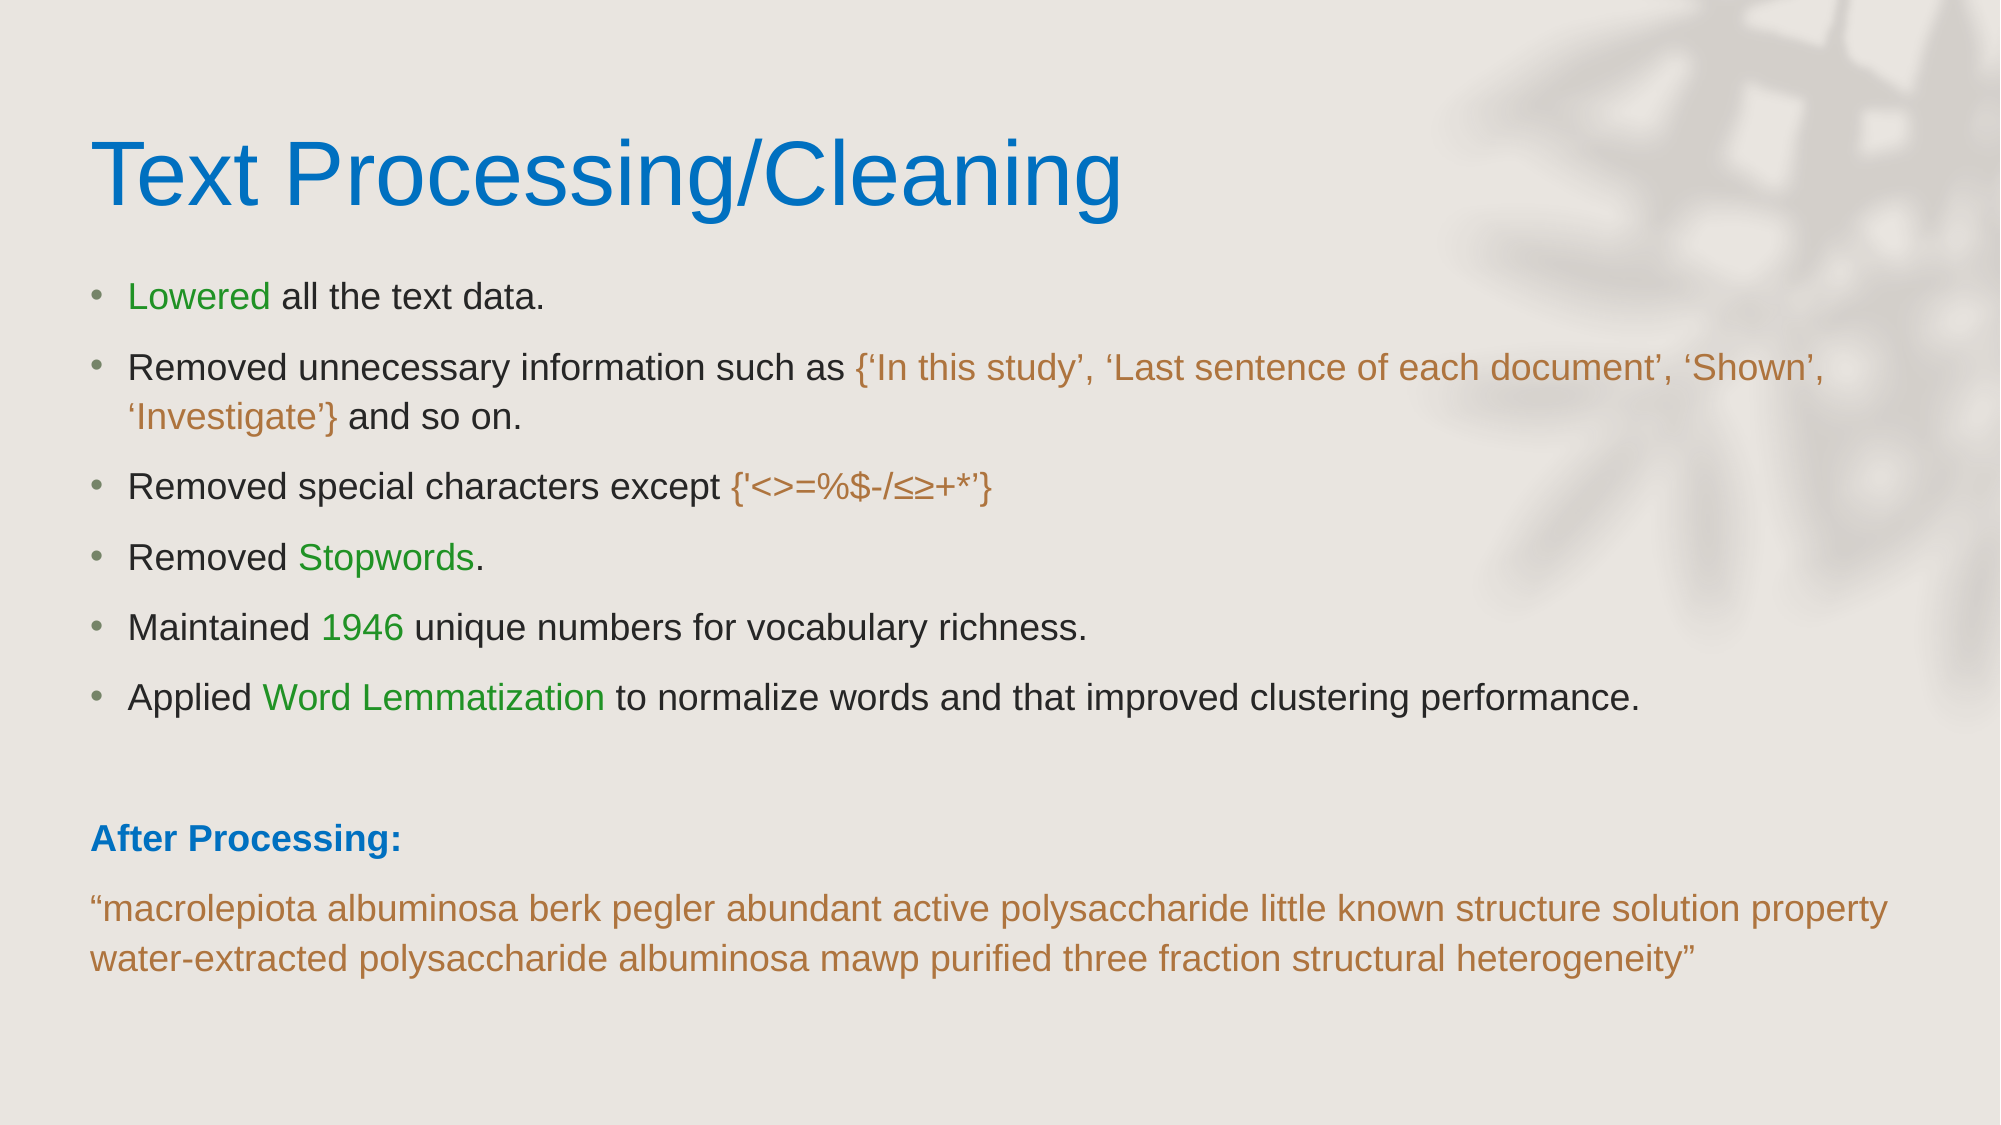

# Text Processing/Cleaning
Lowered all the text data.
Removed unnecessary information such as {‘In this study’, ‘Last sentence of each document’, ‘Shown’, ‘Investigate’} and so on.
Removed special characters except {'<>=%$-/≤≥+*’}
Removed Stopwords.
Maintained 1946 unique numbers for vocabulary richness.
Applied Word Lemmatization to normalize words and that improved clustering performance.

After Processing:
“macrolepiota albuminosa berk pegler abundant active polysaccharide little known structure solution property water-extracted polysaccharide albuminosa mawp purified three fraction structural heterogeneity”